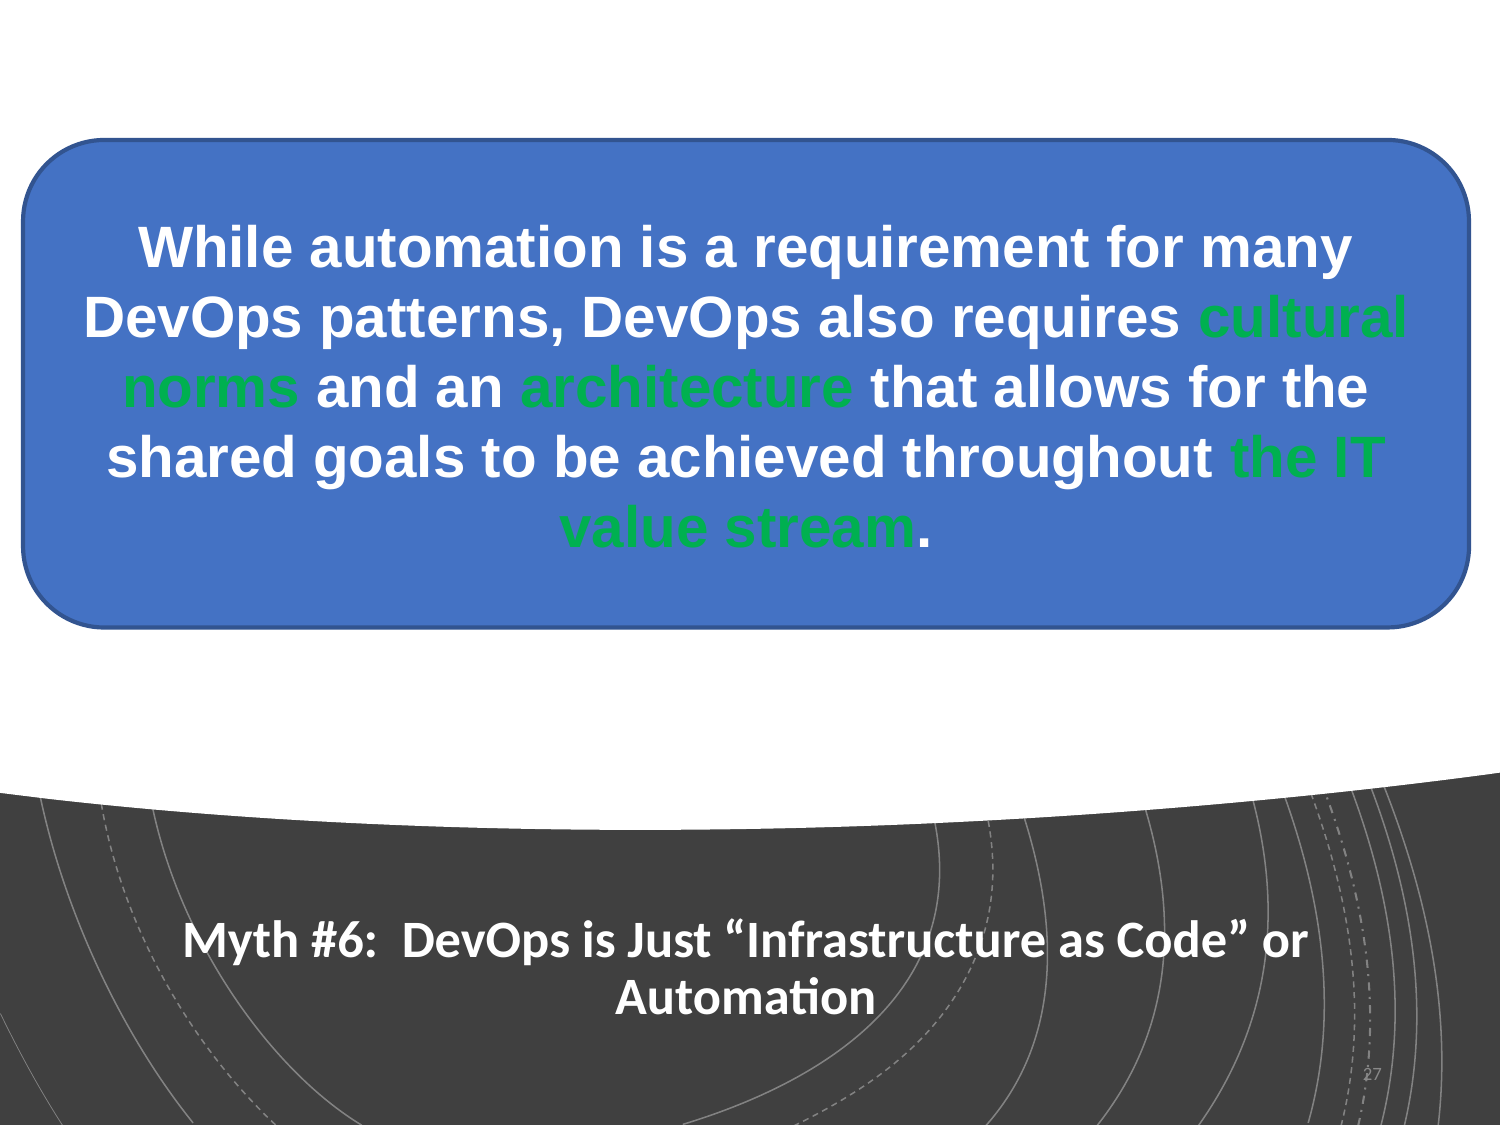

While automation is a requirement for many DevOps patterns, DevOps also requires cultural norms and an architecture that allows for the shared goals to be achieved throughout the IT value stream.
# Myth #6:  DevOps is Just “Infrastructure as Code” or Automation
27